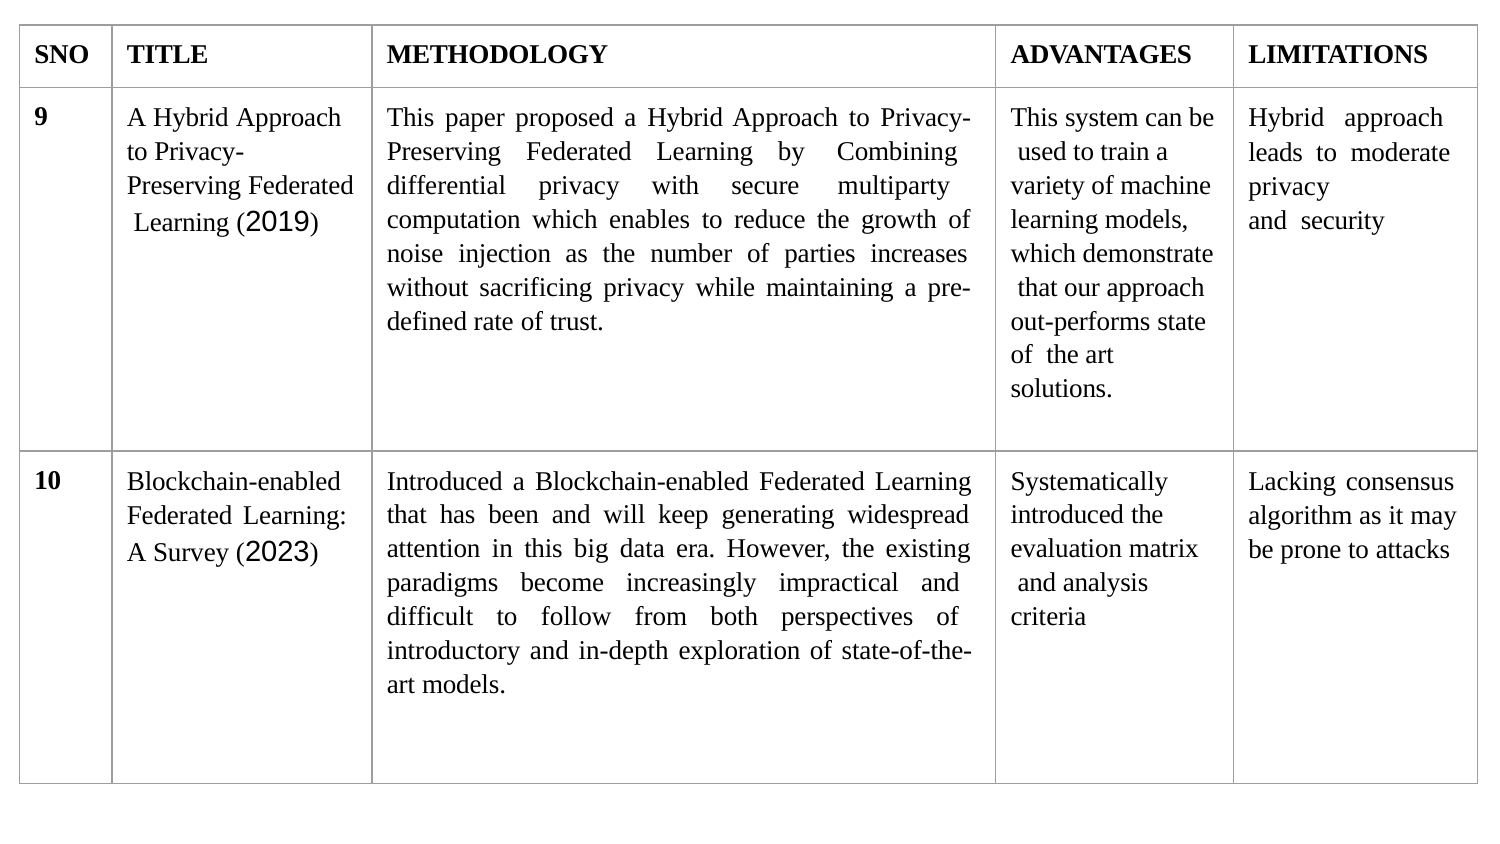

| SNO | TITLE | METHODOLOGY | ADVANTAGES | LIMITATIONS |
| --- | --- | --- | --- | --- |
| 9 | A Hybrid Approach to Privacy- Preserving Federated Learning (2019) | This paper proposed a Hybrid Approach to Privacy- Preserving Federated Learning by Combining differential privacy with secure multiparty computation which enables to reduce the growth of noise injection as the number of parties increases without sacrificing privacy while maintaining a pre- defined rate of trust. | This system can be used to train a variety of machine learning models, which demonstrate that our approach out-performs state of the art solutions. | Hybrid approach leads to moderate privacy and security |
| 10 | Blockchain-enabled Federated Learning: A Survey (2023) | Introduced a Blockchain-enabled Federated Learning that has been and will keep generating widespread attention in this big data era. However, the existing paradigms become increasingly impractical and difficult to follow from both perspectives of introductory and in-depth exploration of state-of-the- art models. | Systematically introduced the evaluation matrix and analysis criteria | Lacking consensus algorithm as it may be prone to attacks |